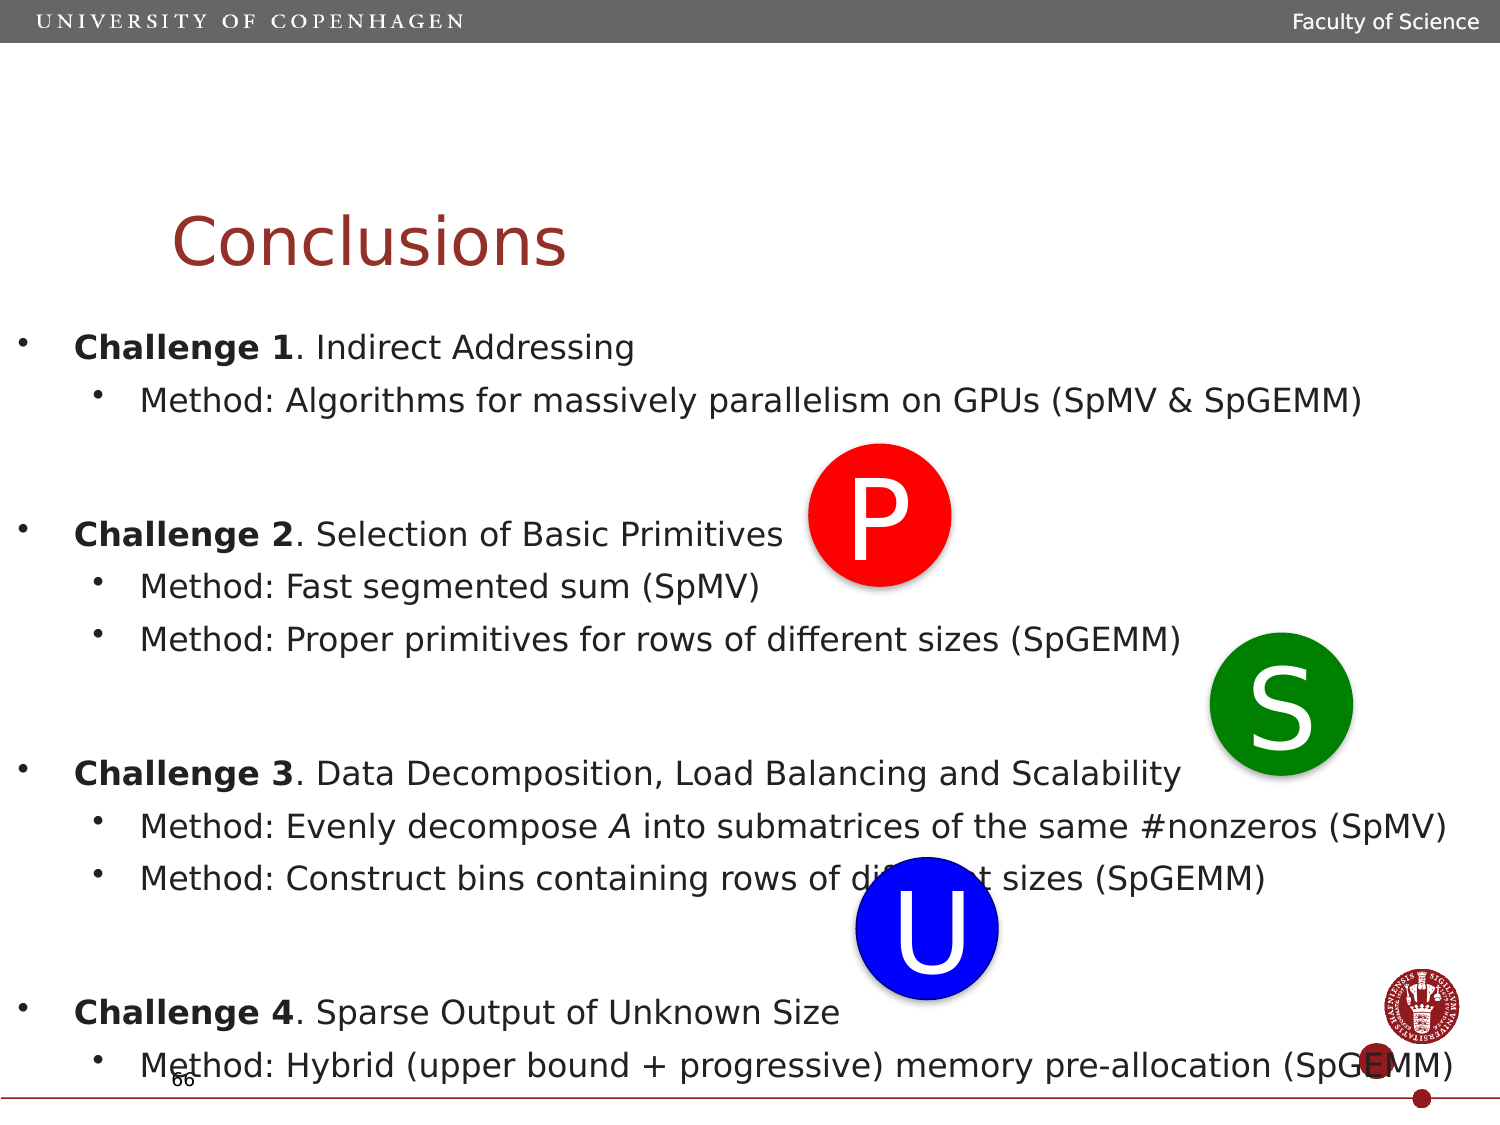

Faculty of Science
Faculty of Science
Conclusions
Challenge 1. Indirect Addressing
Method: Algorithms for massively parallelism on GPUs (SpMV & SpGEMM)

Challenge 2. Selection of Basic Primitives
Method: Fast segmented sum (SpMV)
Method: Proper primitives for rows of different sizes (SpGEMM)

Challenge 3. Data Decomposition, Load Balancing and Scalability
Method: Evenly decompose A into submatrices of the same #nonzeros (SpMV)
Method: Construct bins containing rows of different sizes (SpGEMM)

Challenge 4. Sparse Output of Unknown Size
Method: Hybrid (upper bound + progressive) memory pre-allocation (SpGEMM)
P
S
U
66